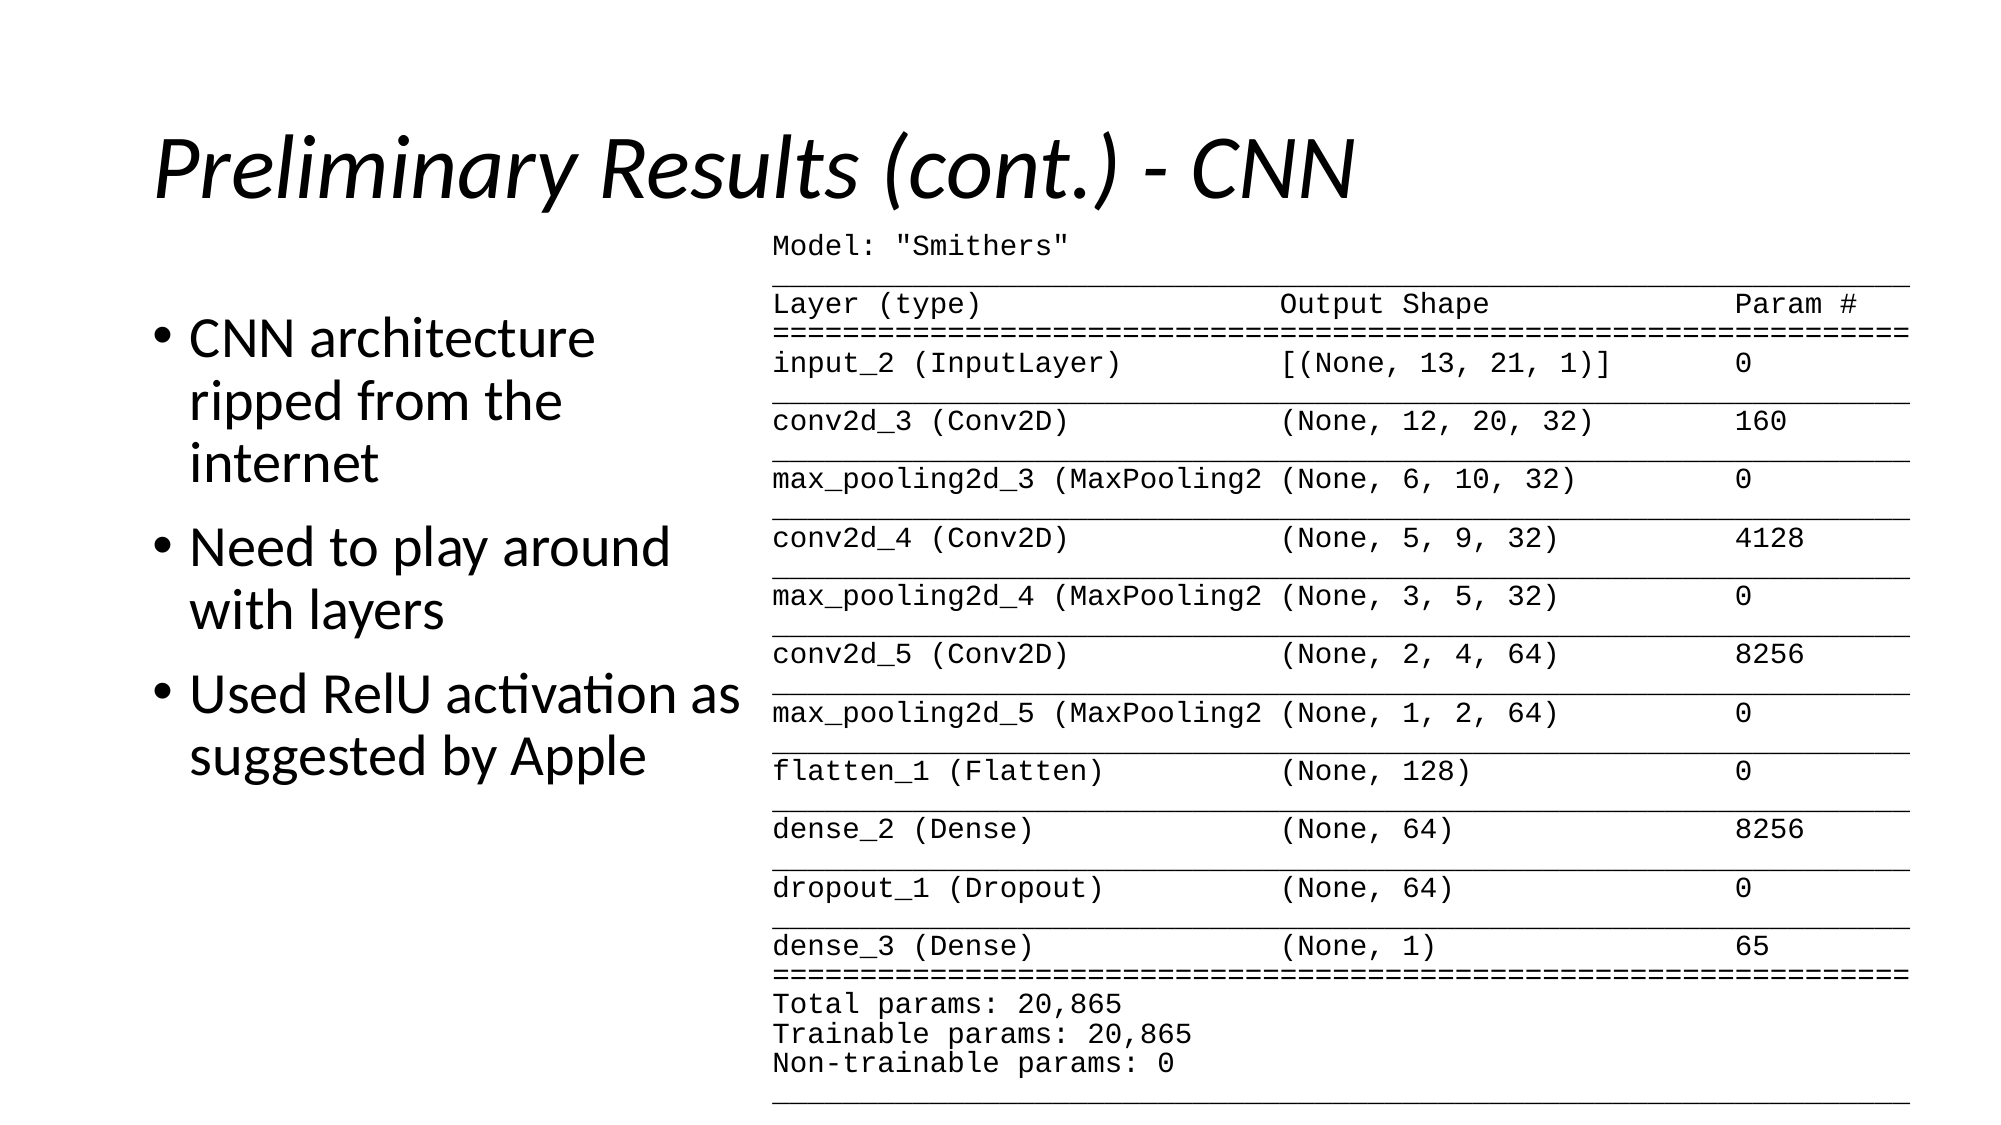

# Preliminary Results (cont.) - CNN
Model: "Smithers"
_________________________________________________________________
Layer (type)                 Output Shape              Param #
=================================================================
input_2 (InputLayer)         [(None, 13, 21, 1)]       0
_________________________________________________________________
conv2d_3 (Conv2D)            (None, 12, 20, 32)        160
_________________________________________________________________
max_pooling2d_3 (MaxPooling2 (None, 6, 10, 32)         0
_________________________________________________________________
conv2d_4 (Conv2D)            (None, 5, 9, 32)          4128
_________________________________________________________________
max_pooling2d_4 (MaxPooling2 (None, 3, 5, 32)          0
_________________________________________________________________
conv2d_5 (Conv2D)            (None, 2, 4, 64)          8256
_________________________________________________________________
max_pooling2d_5 (MaxPooling2 (None, 1, 2, 64)          0
_________________________________________________________________
flatten_1 (Flatten)          (None, 128)               0
_________________________________________________________________
dense_2 (Dense)              (None, 64)                8256
_________________________________________________________________
dropout_1 (Dropout)          (None, 64)                0
_________________________________________________________________
dense_3 (Dense)              (None, 1)                 65
=================================================================
Total params: 20,865
Trainable params: 20,865
Non-trainable params: 0
_________________________________________________________________
CNN architecture ripped from the internet
Need to play around with layers
Used RelU activation as suggested by Apple